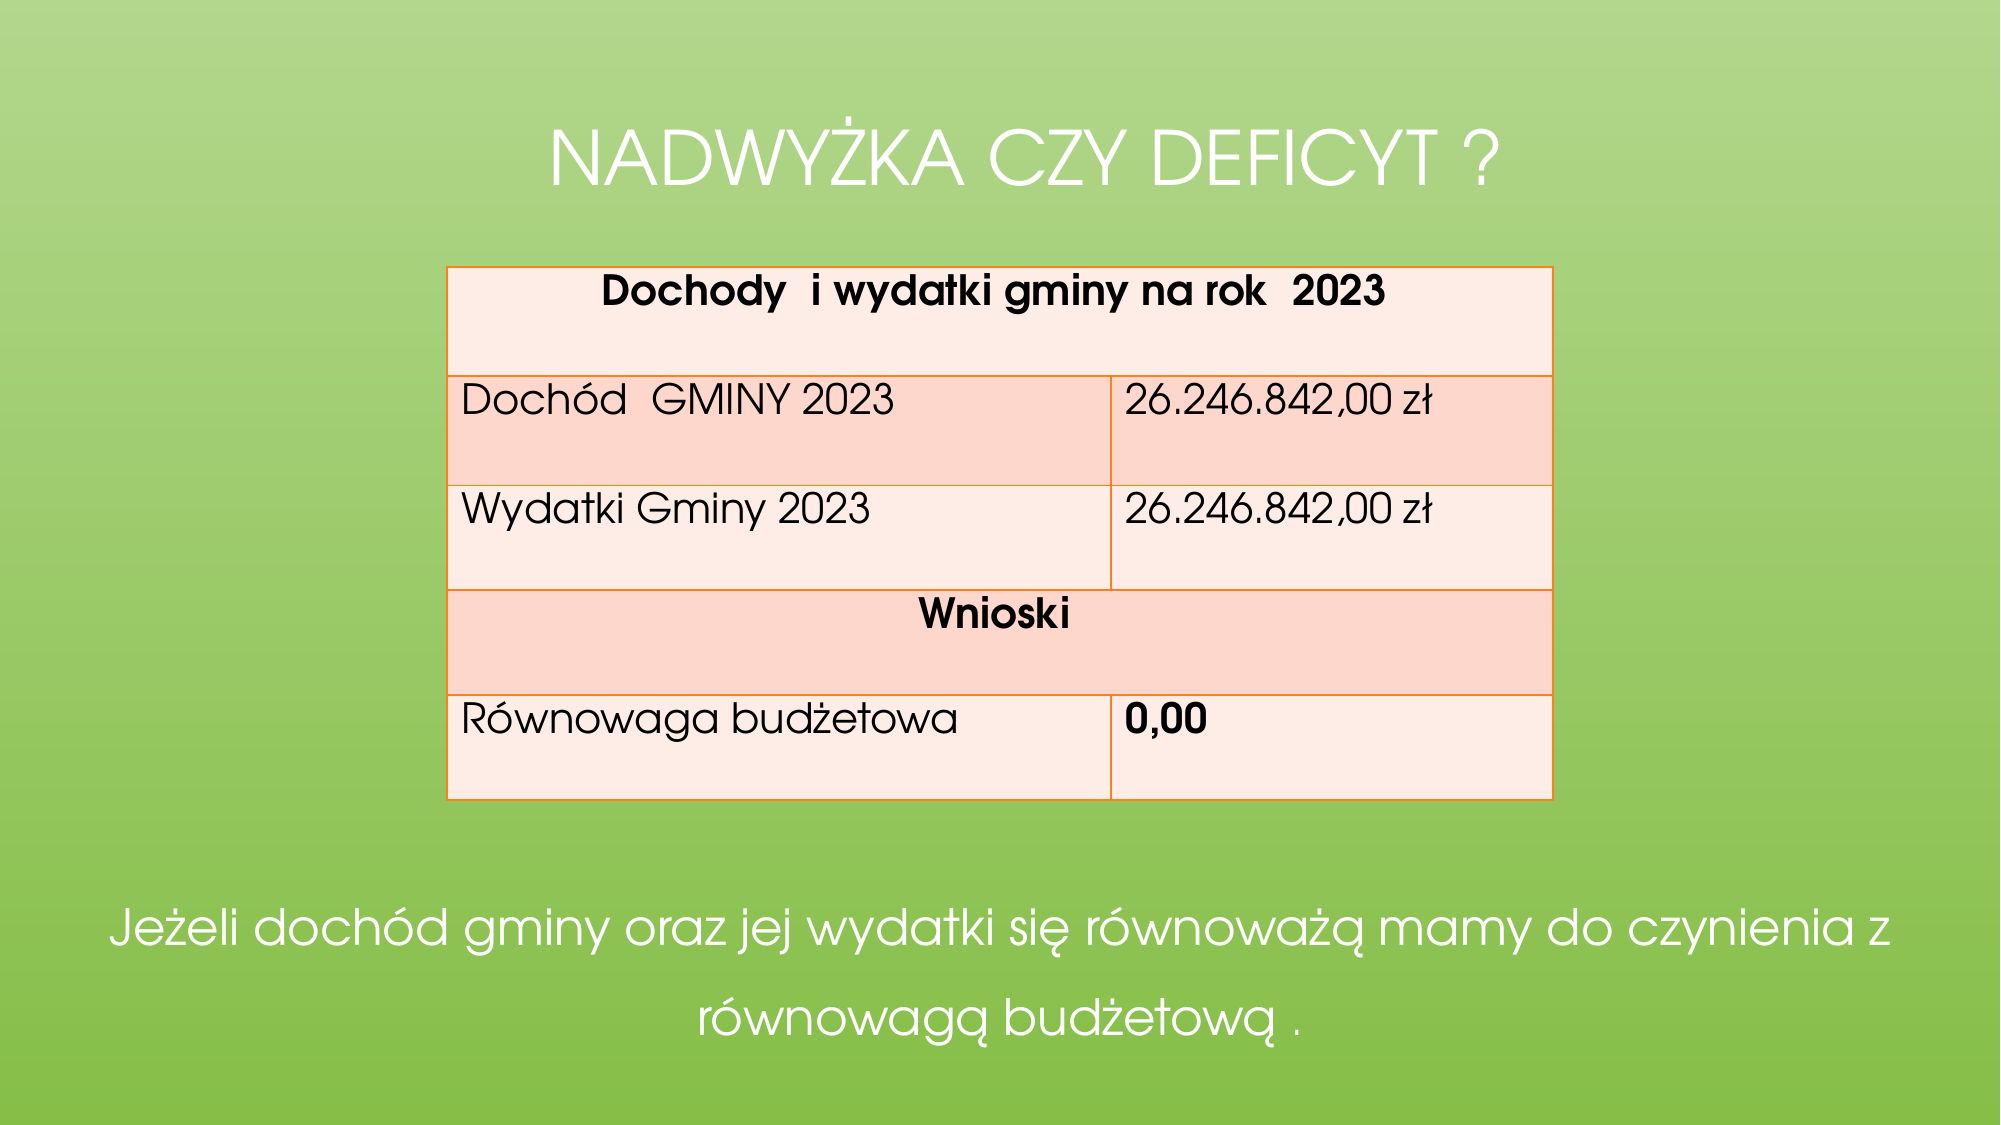

# Nadwyżka czy deficyt ?
| Dochody i wydatki gminy na rok 2023 |  |
| --- | --- |
| Dochód GMINY 2023 | 26.246.842,00 zł |
| Wydatki Gminy 2023 | 26.246.842,00 zł |
| Wnioski |  |
| Równowaga budżetowa | 0,00 |
Jeżeli dochód gminy oraz jej wydatki się równoważą mamy do czynienia z równowagą budżetową .